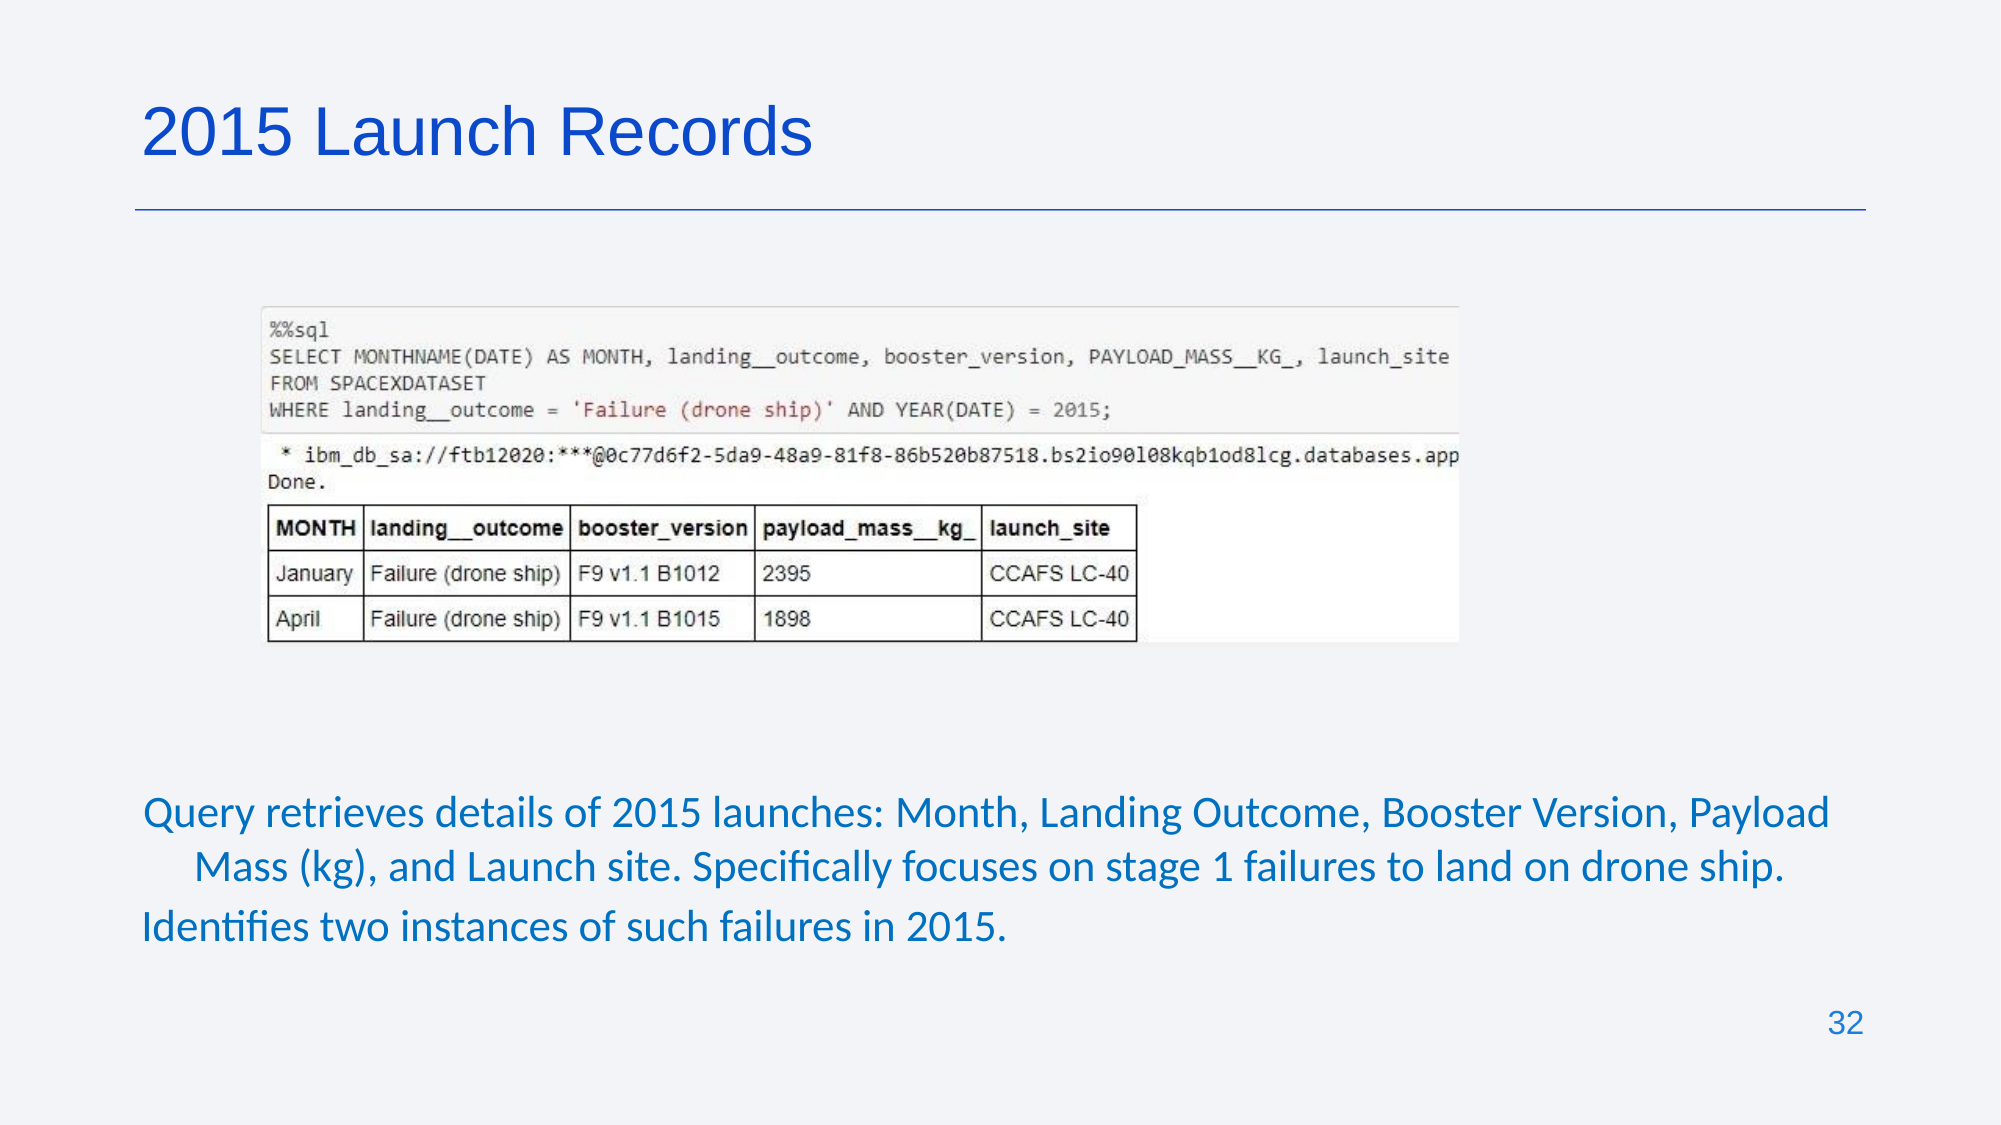

2015 Launch Records

Query retrieves details of 2015 launches: Month, Landing Outcome, Booster Version, Payload Mass (kg), and Launch site. Specifically focuses on stage 1 failures to land on drone ship.
Identifies two instances of such failures in 2015.
32